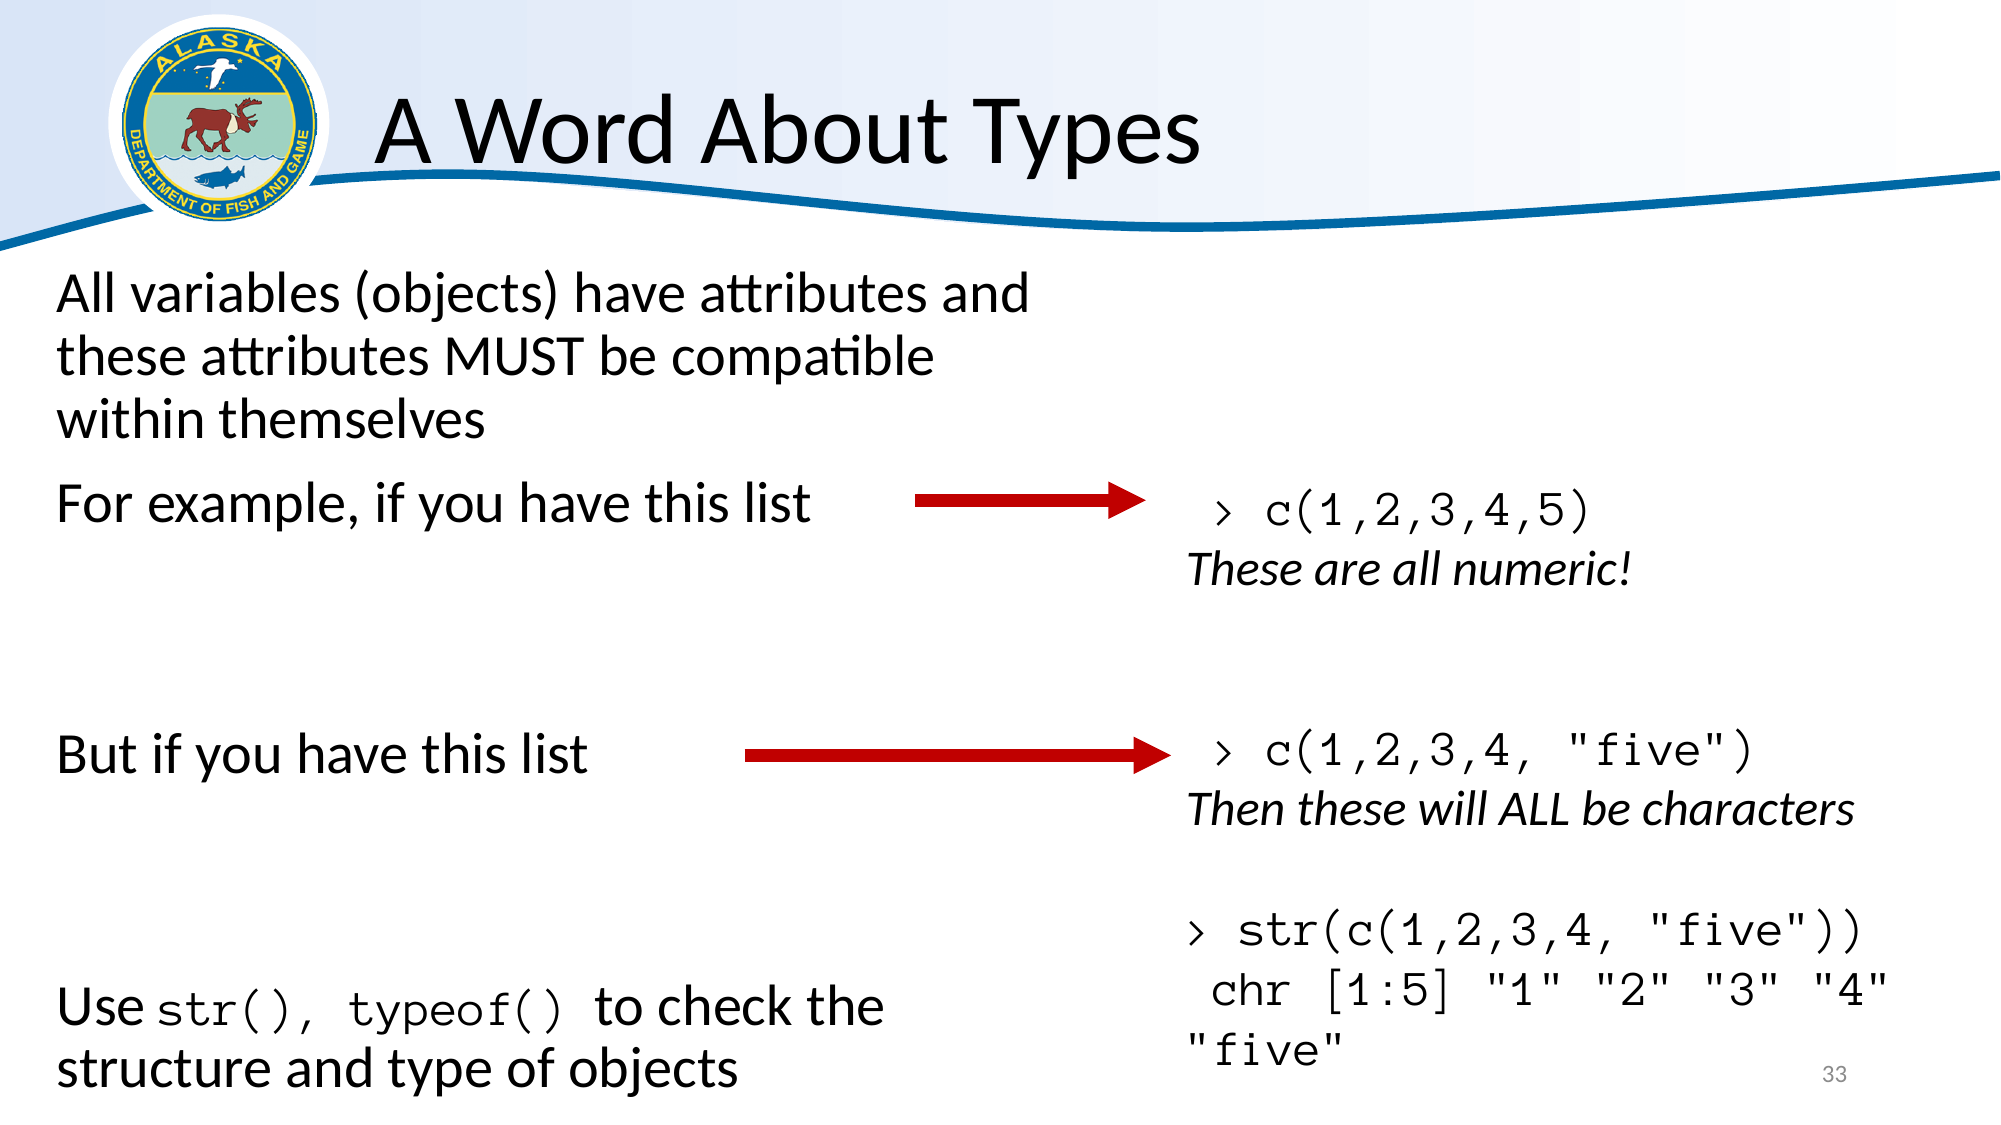

# A Word About Types
All variables (objects) have attributes and these attributes MUST be compatible within themselves
For example, if you have this list

But if you have this list

Use str(), typeof() to check the structure and type of objects
 > c(1,2,3,4,5)
These are all numeric!

 > c(1,2,3,4, "five")
Then these will ALL be characters

> str(c(1,2,3,4, "five"))
 chr [1:5] "1" "2" "3" "4" "five"
33